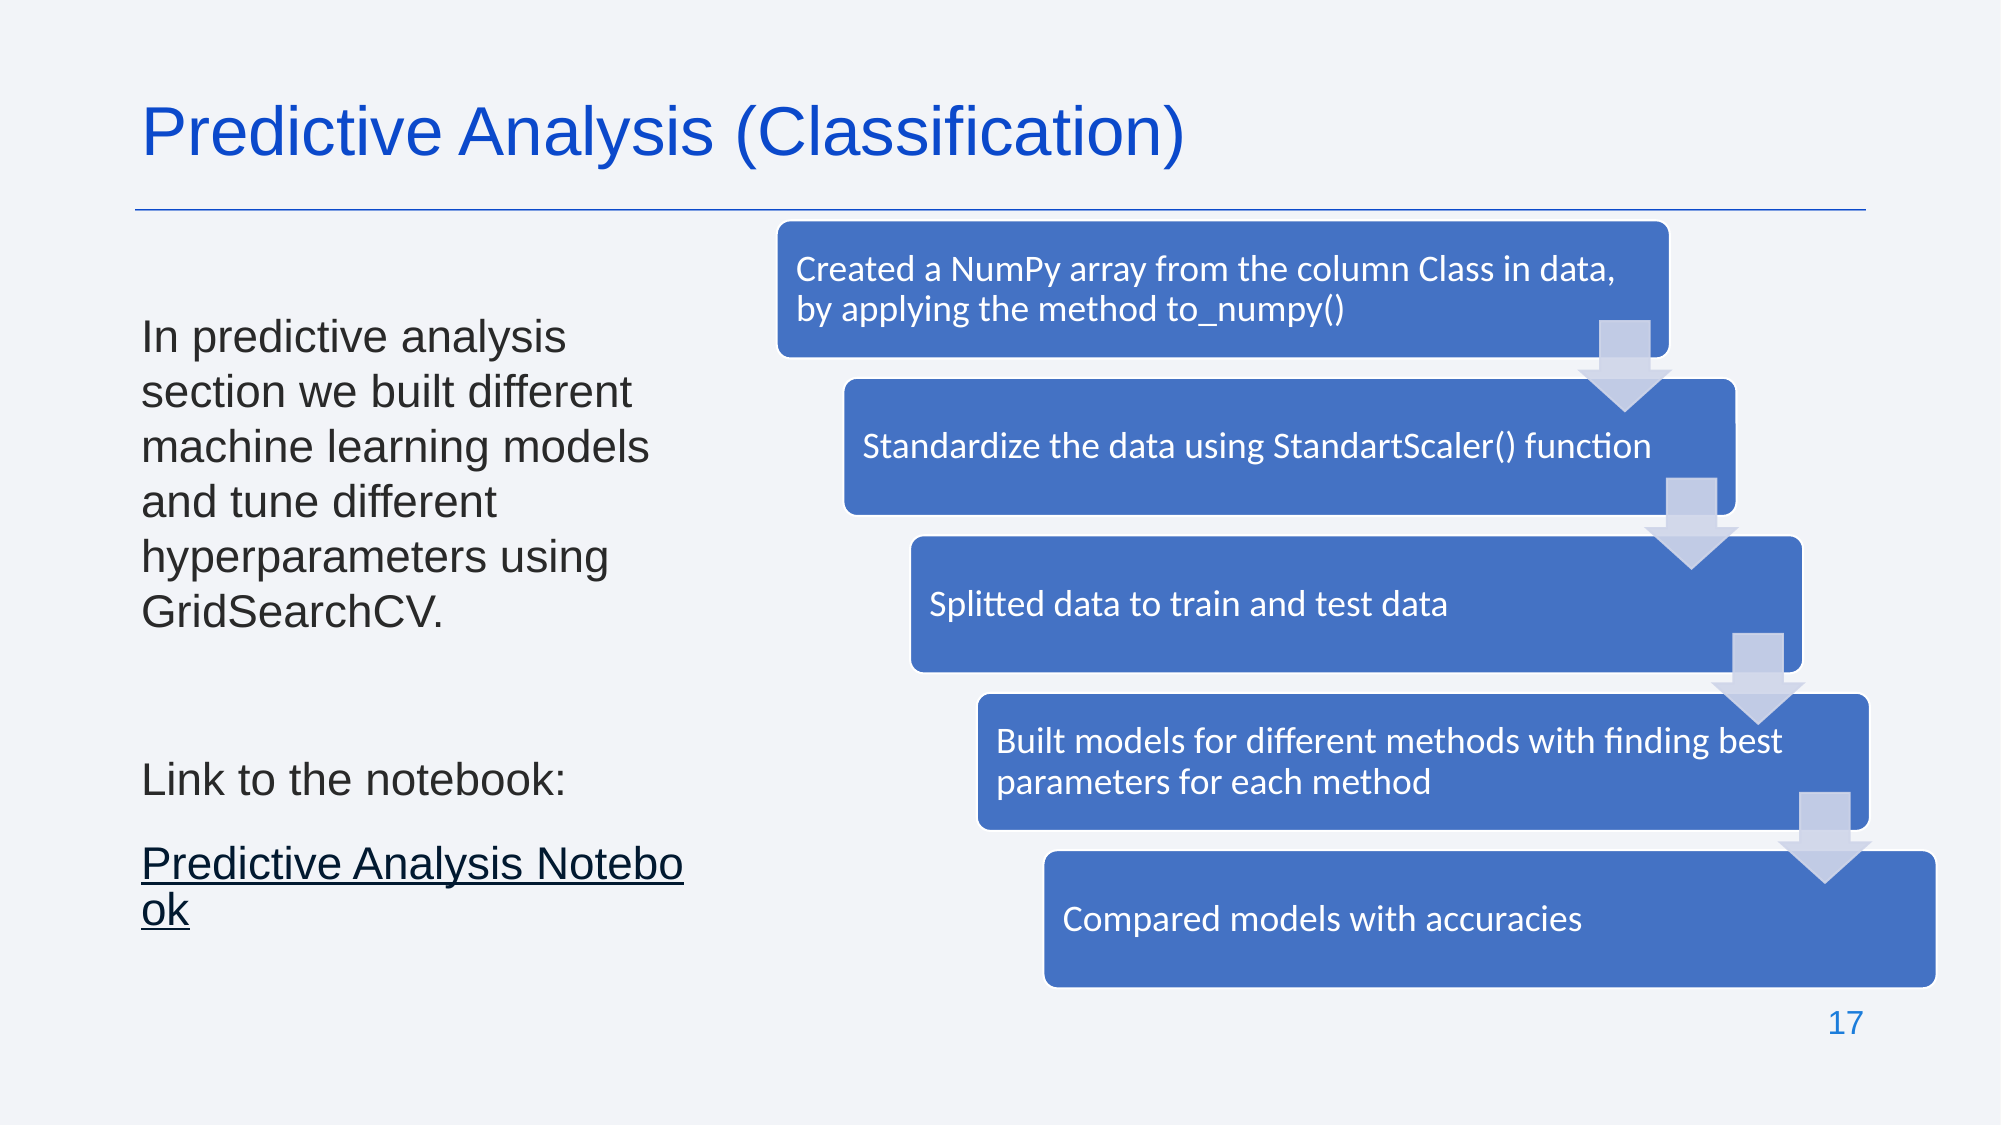

Predictive Analysis (Classification)
Created a NumPy array from the column Class in data, by applying the method to_numpy()
Standardize the data using StandartScaler() function
Splitted data to train and test data
Built models for different methods with finding best parameters for each method
Compared models with accuracies

In predictive analysis section we built different machine learning models and tune different hyperparameters using GridSearchCV.

Link to the notebook:
Predictive Analysis Notebook

17